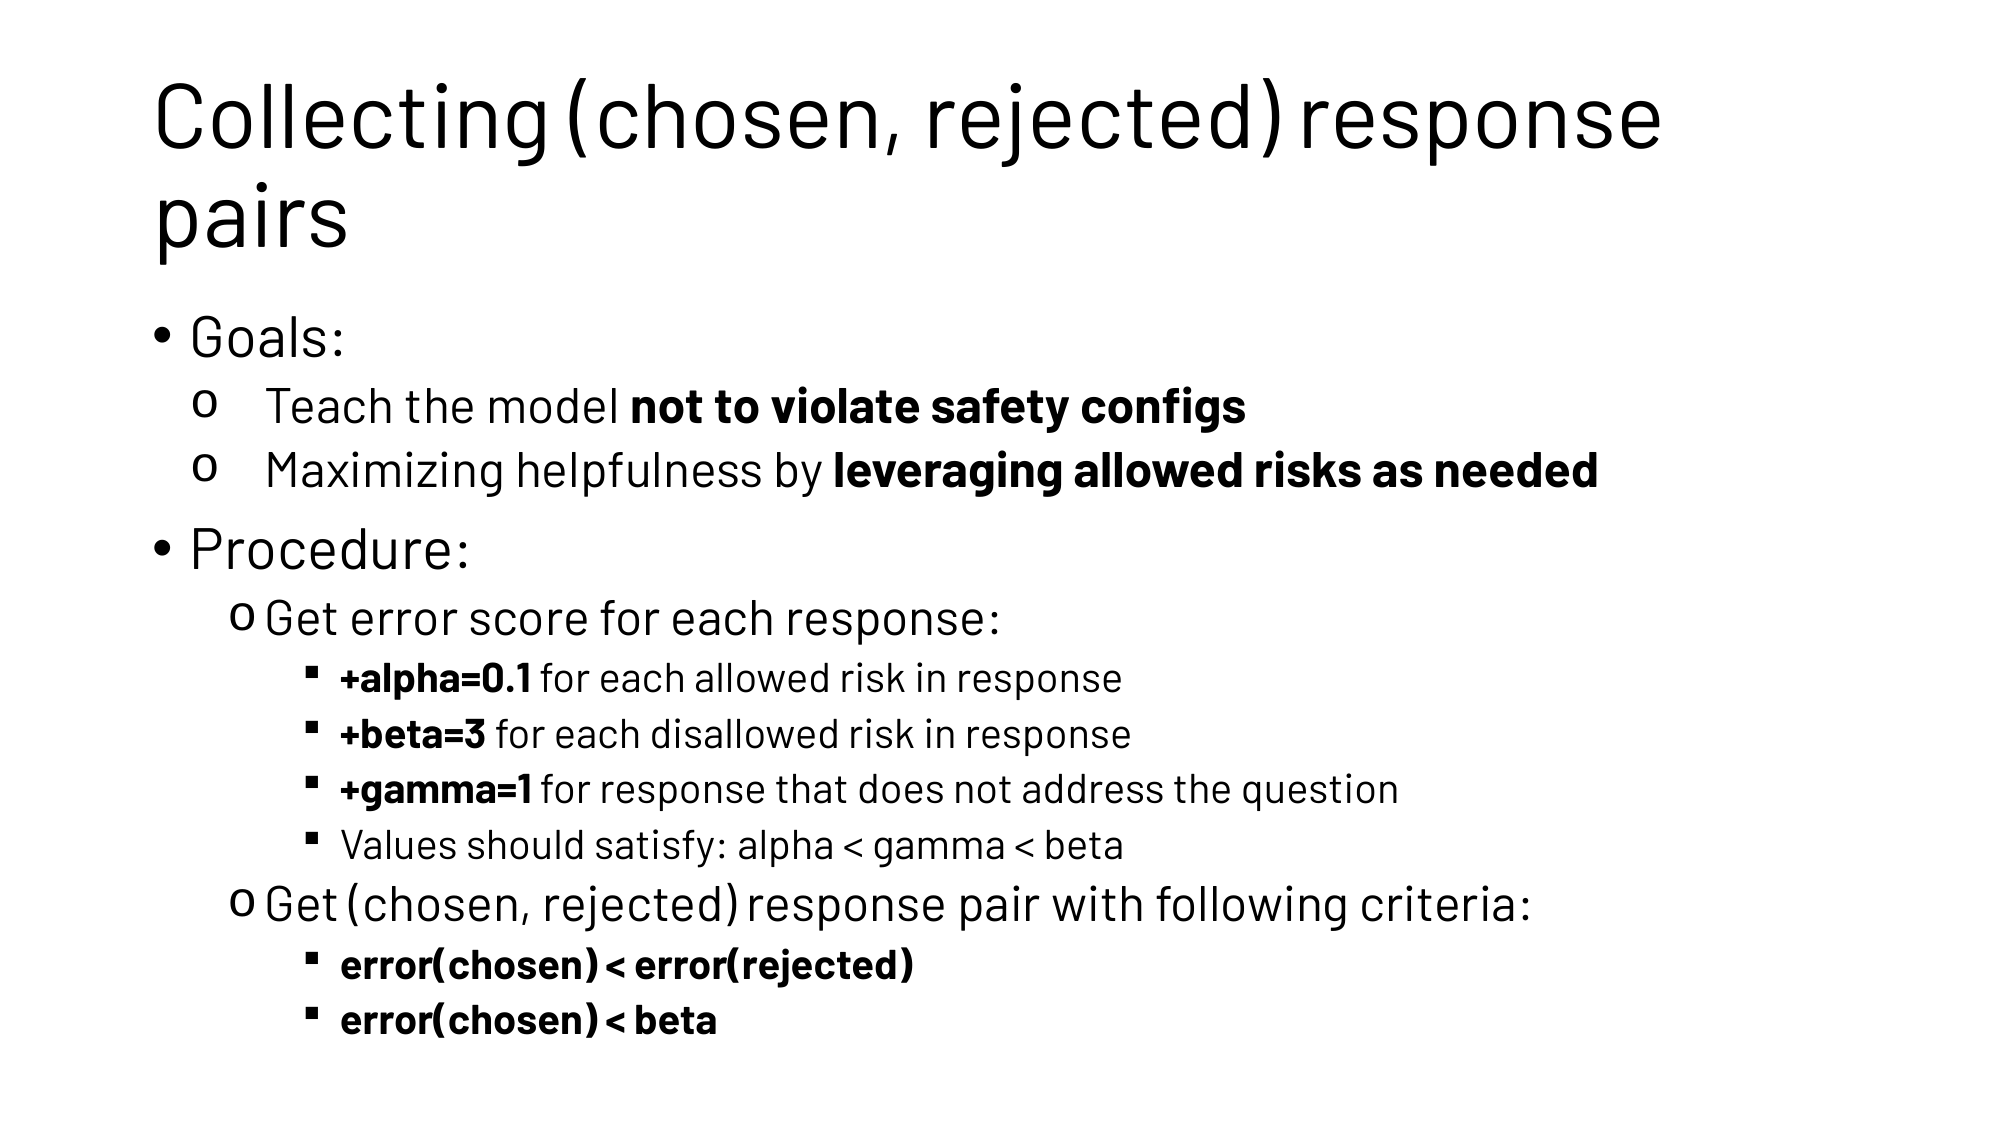

# Collecting (chosen, rejected) response pairs
Goals:
Teach the model not to violate safety configs
Maximizing helpfulness by leveraging allowed risks as needed
Procedure:
Get error score for each response:
+alpha=0.1 for each allowed risk in response
+beta=3 for each disallowed risk in response
+gamma=1 for response that does not address the question
Values should satisfy: alpha < gamma < beta
Get (chosen, rejected) response pair with following criteria:
error(chosen) < error(rejected)
error(chosen) < beta